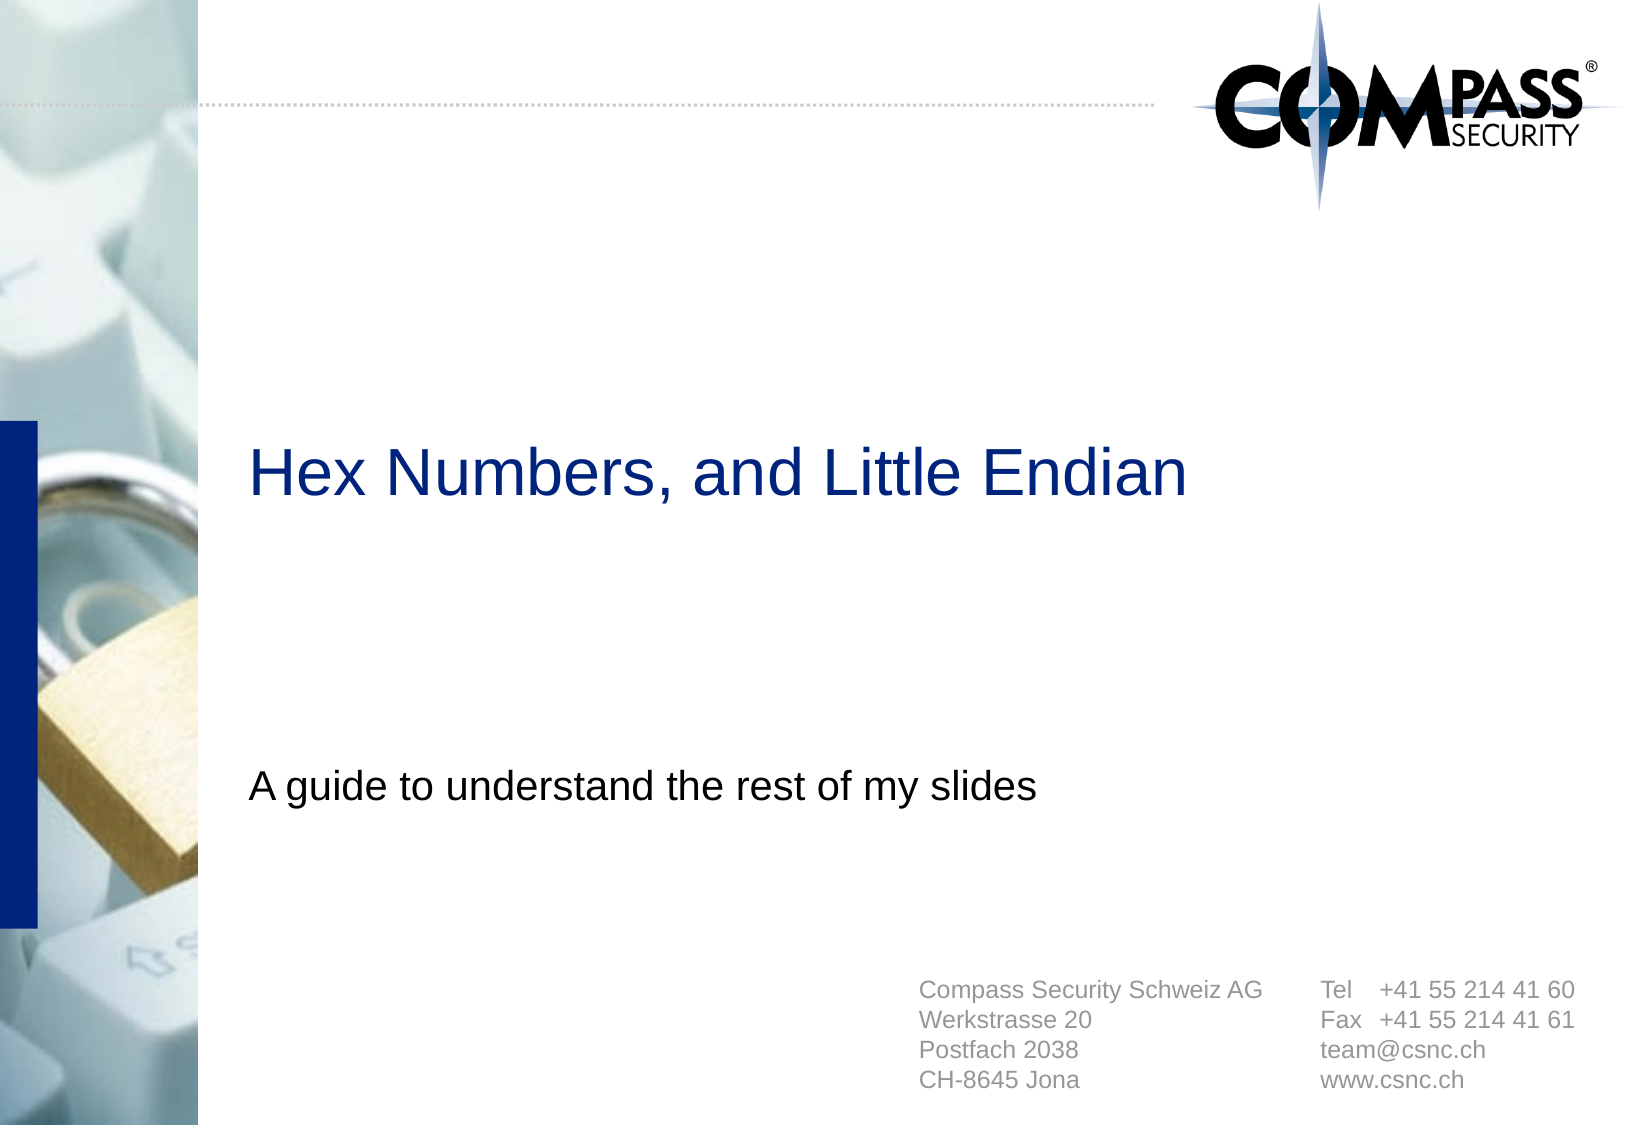

# Hex Numbers, and Little Endian
A guide to understand the rest of my slides